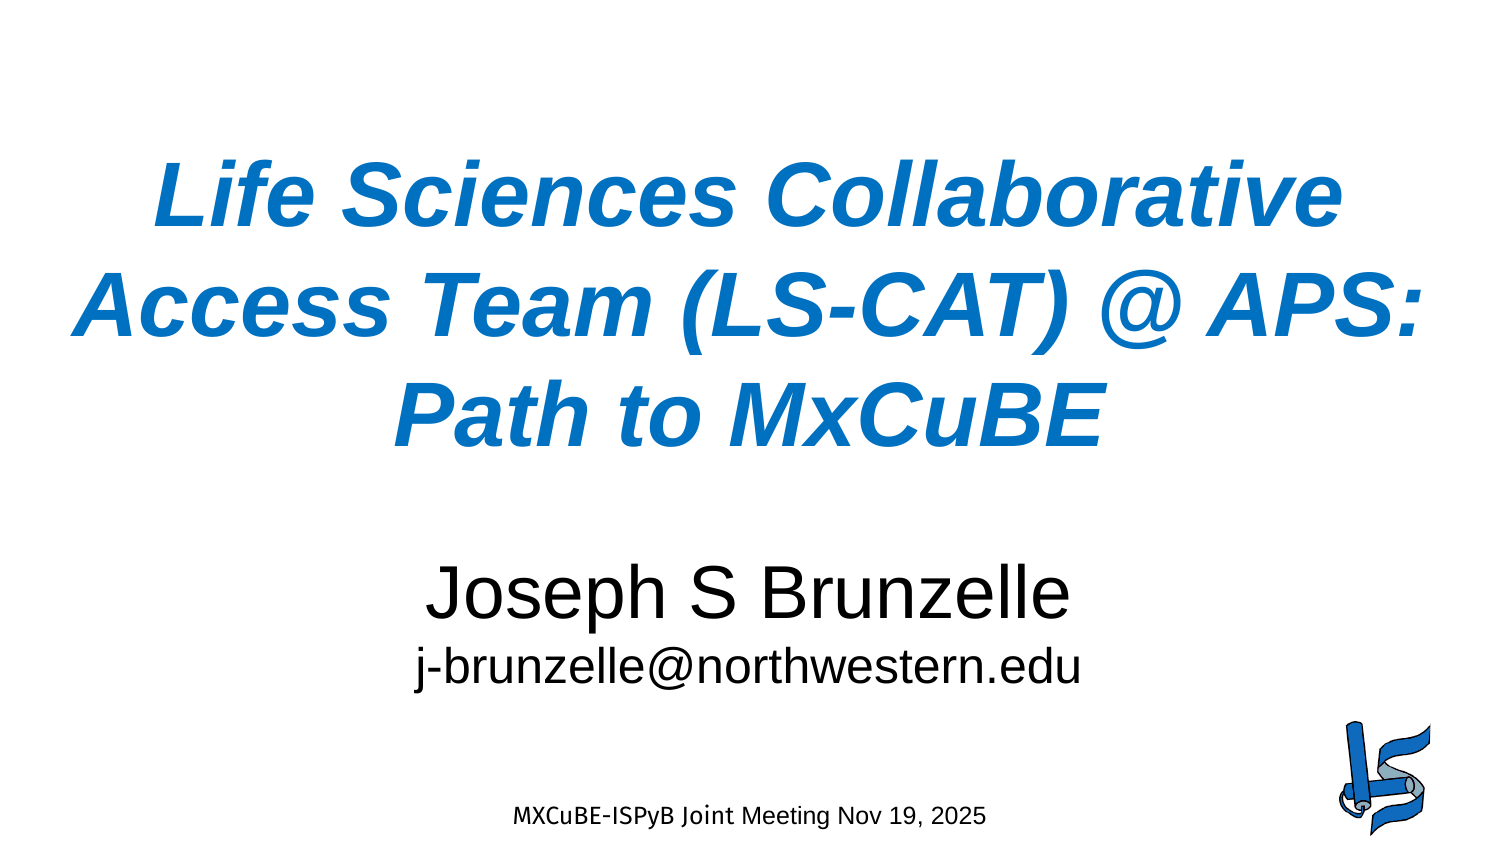

# Life Sciences Collaborative Access Team (LS-CAT) @ APS: Path to MxCuBE
Joseph S Brunzelle
j-brunzelle@northwestern.edu